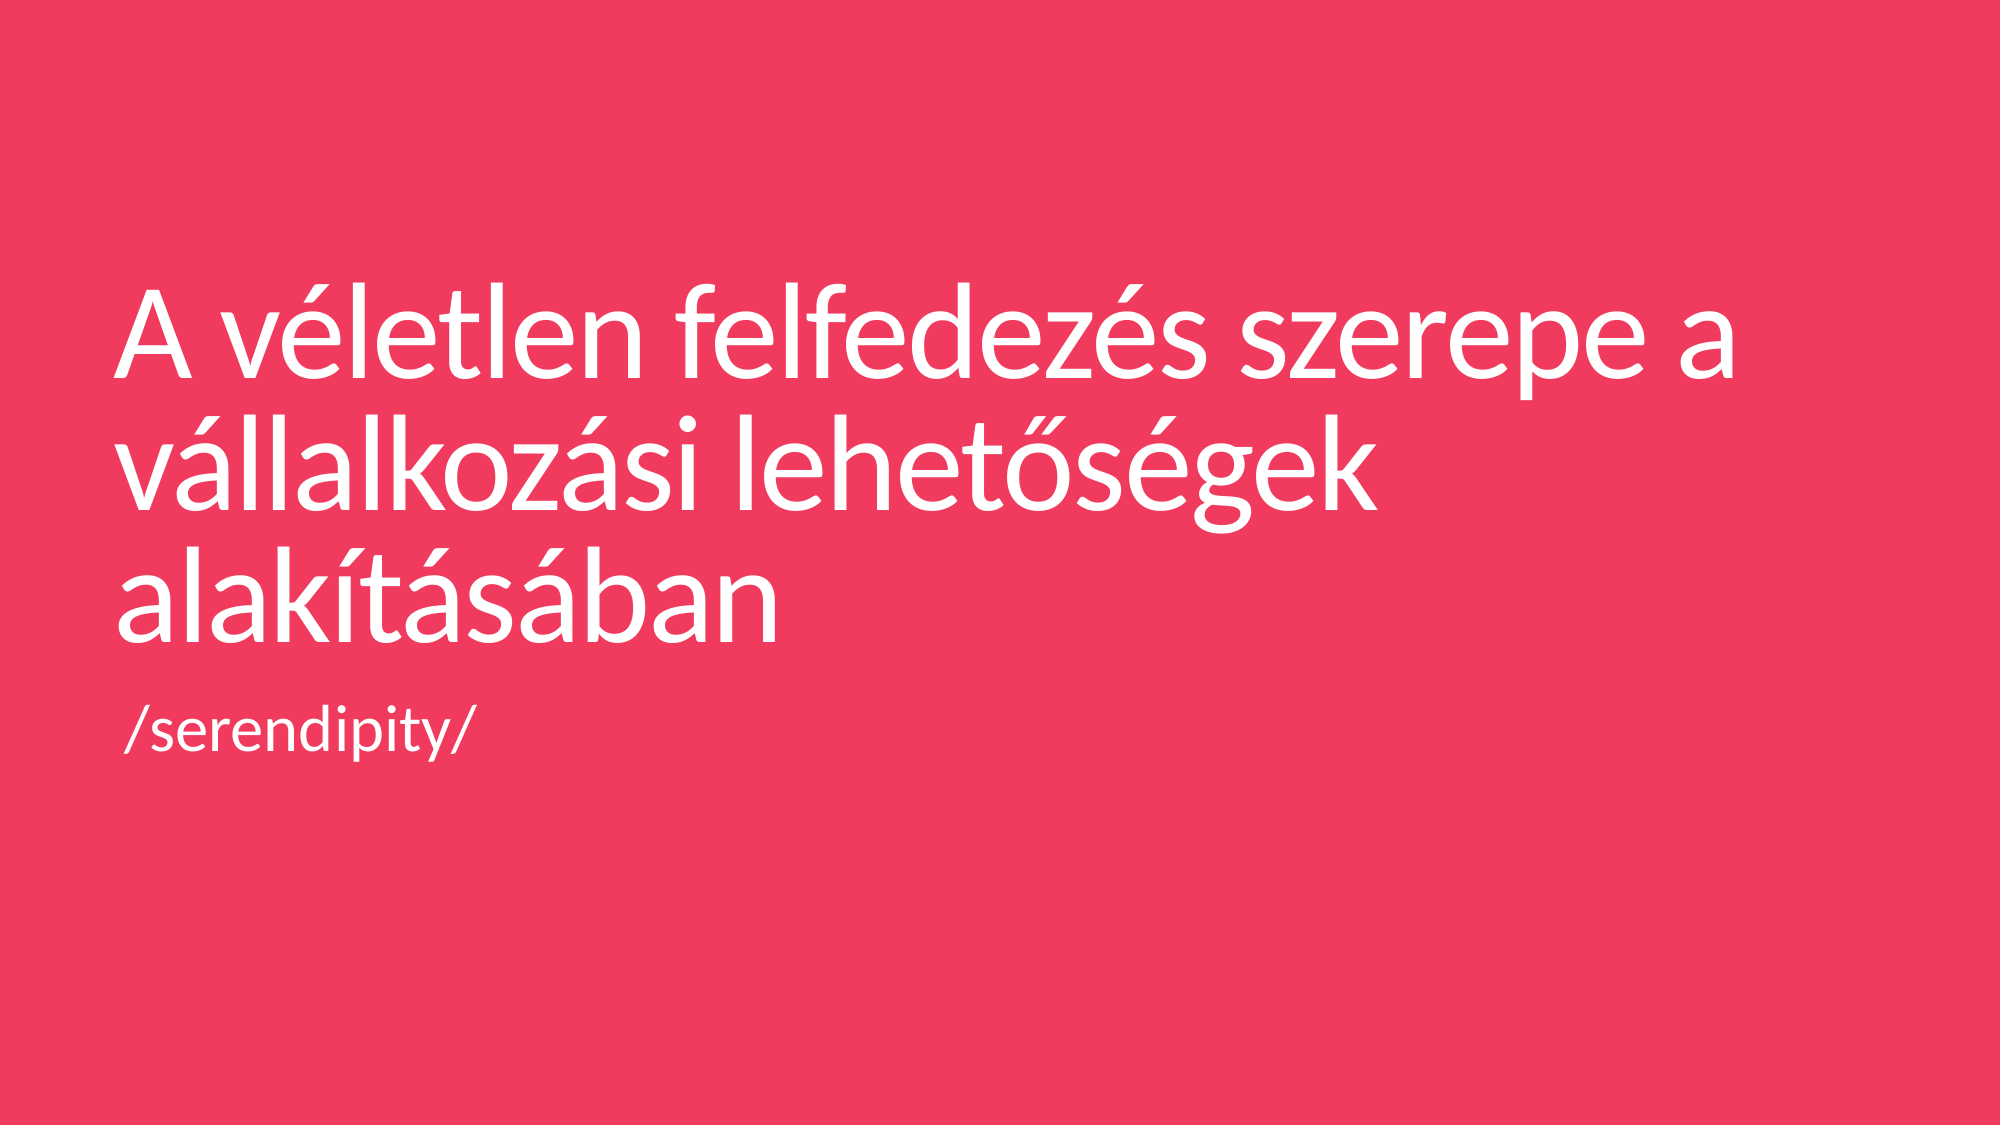

# A véletlen felfedezés szerepe a vállalkozási lehetőségek alakításában
/serendipity/